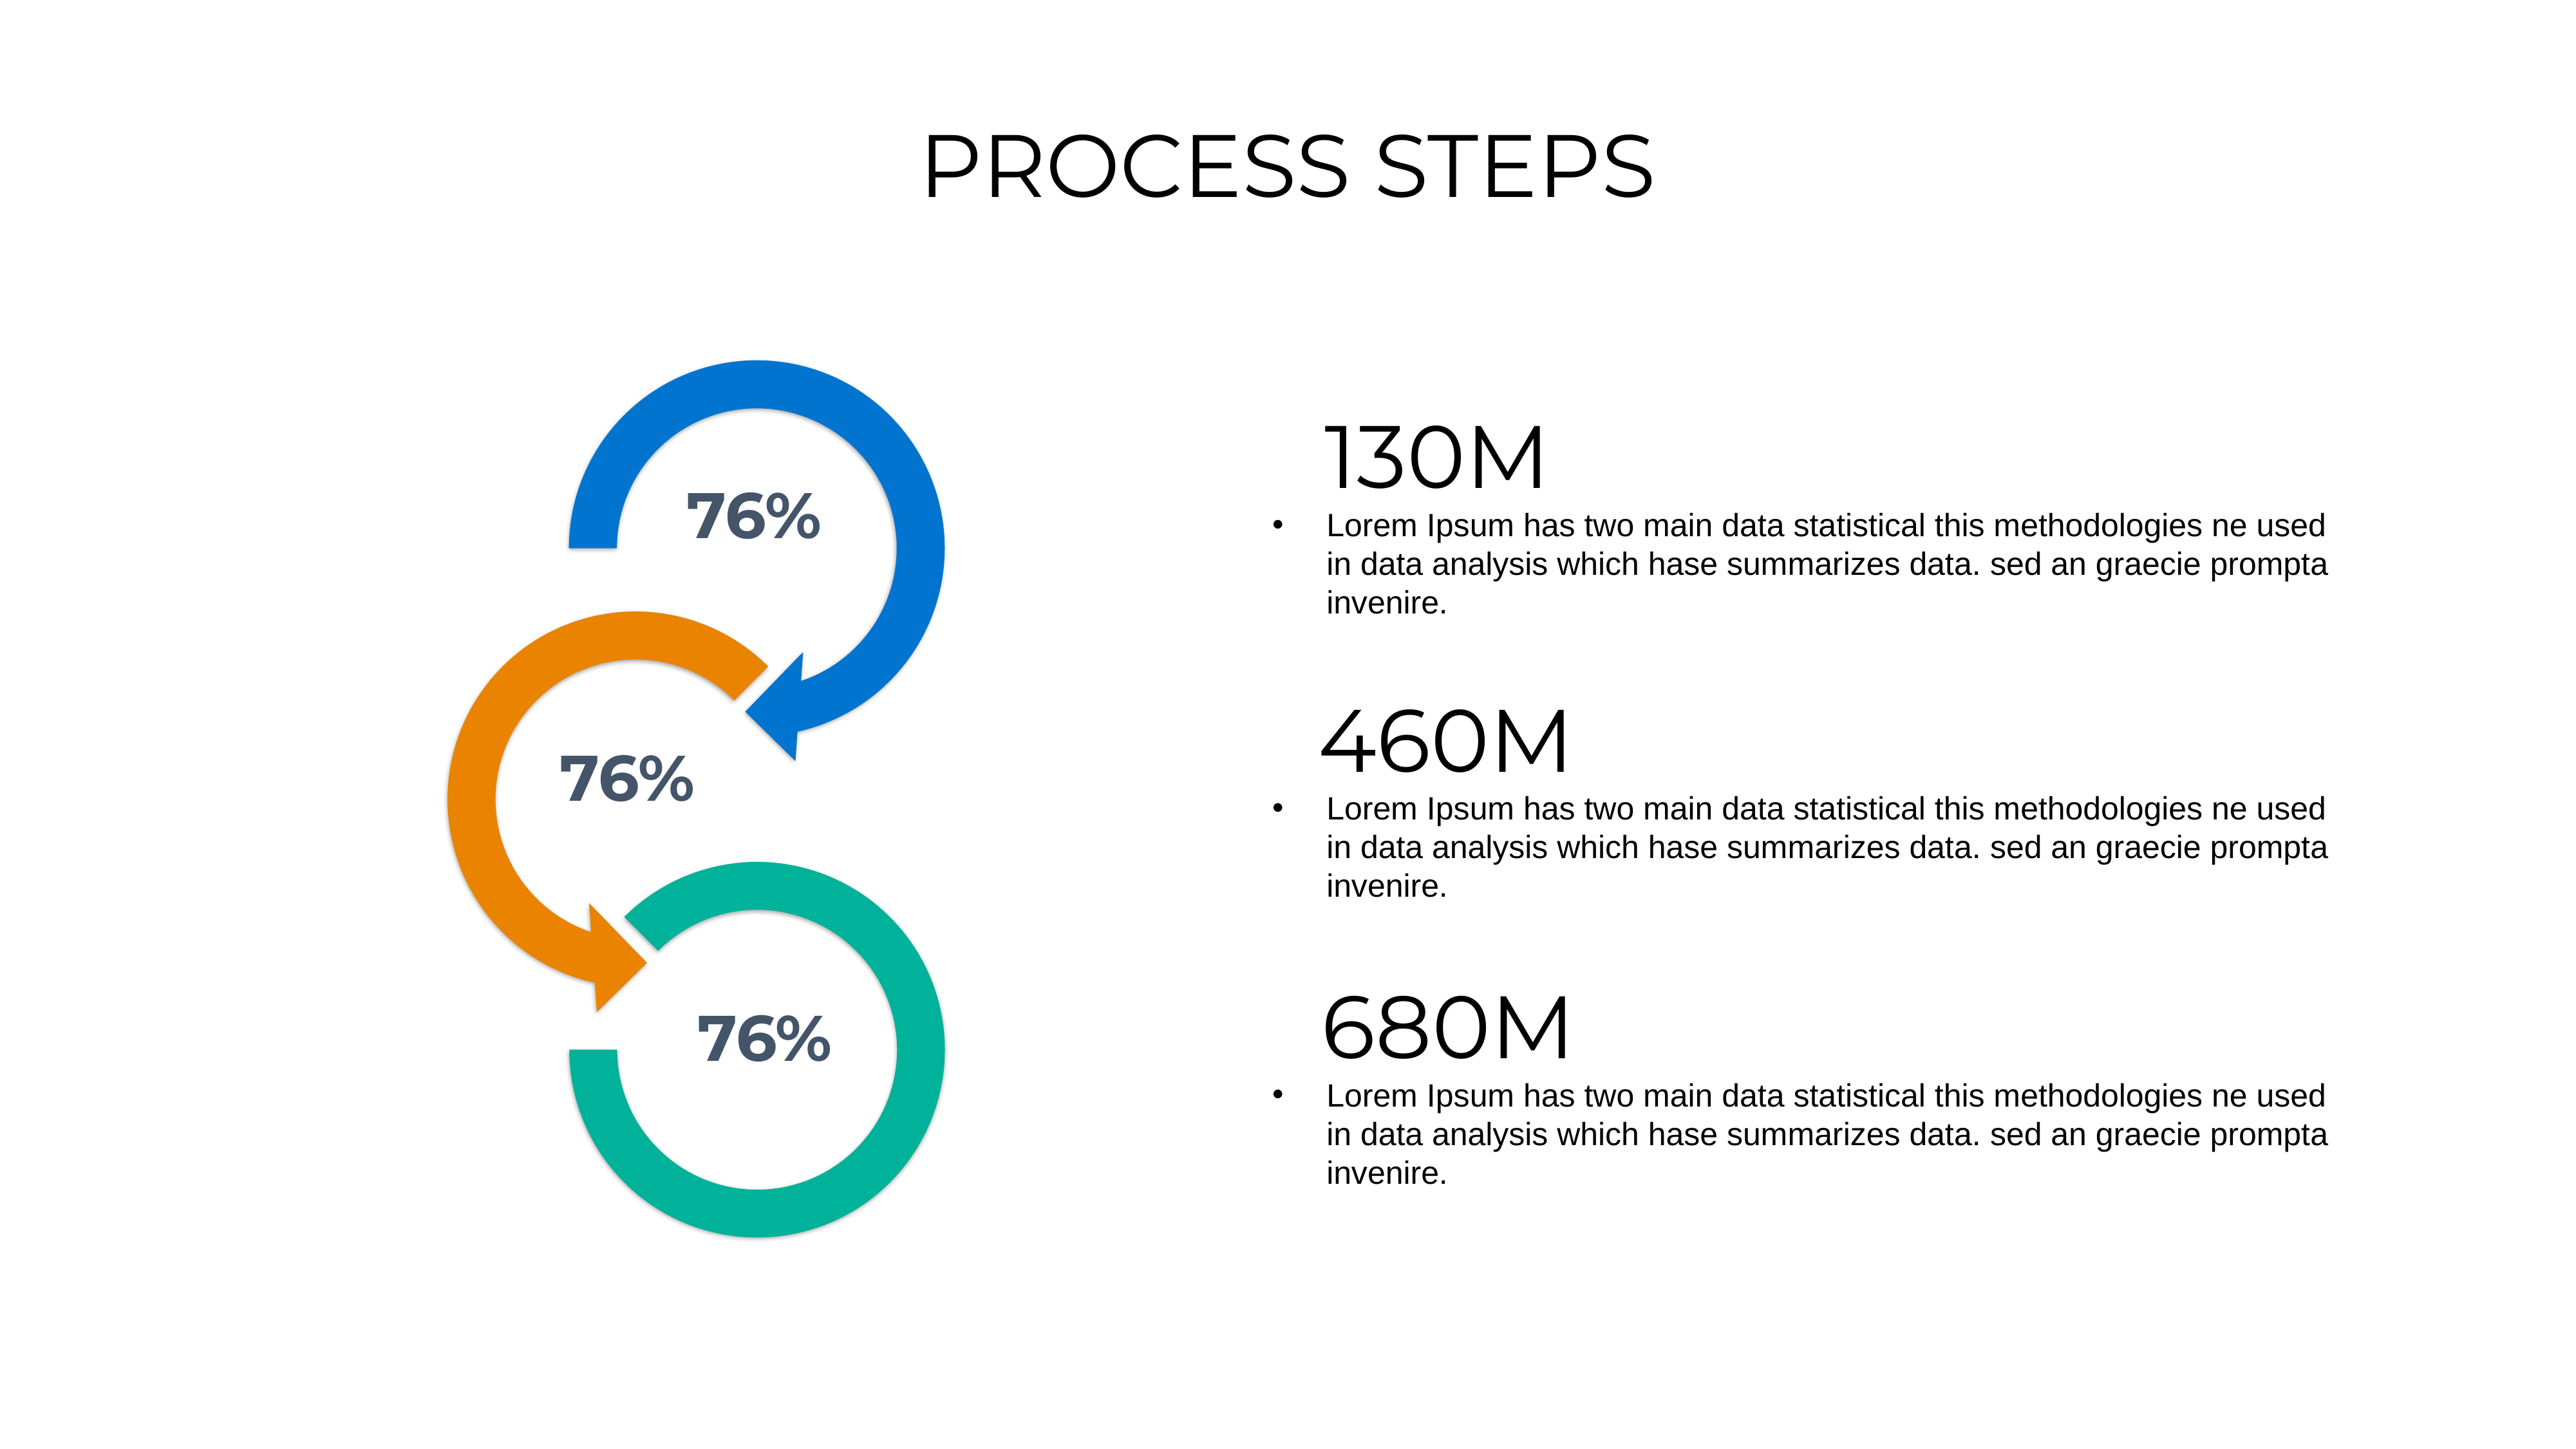

# PROCESS STEPS

130M
76%
Lorem Ipsum has two main data statistical this methodologies ne used in data analysis which hase summarizes data. sed an graecie prompta invenire.

460M
76%
Lorem Ipsum has two main data statistical this methodologies ne used in data analysis which hase summarizes data. sed an graecie prompta invenire.

680M
76%
Lorem Ipsum has two main data statistical this methodologies ne used in data analysis which hase summarizes data. sed an graecie prompta invenire.